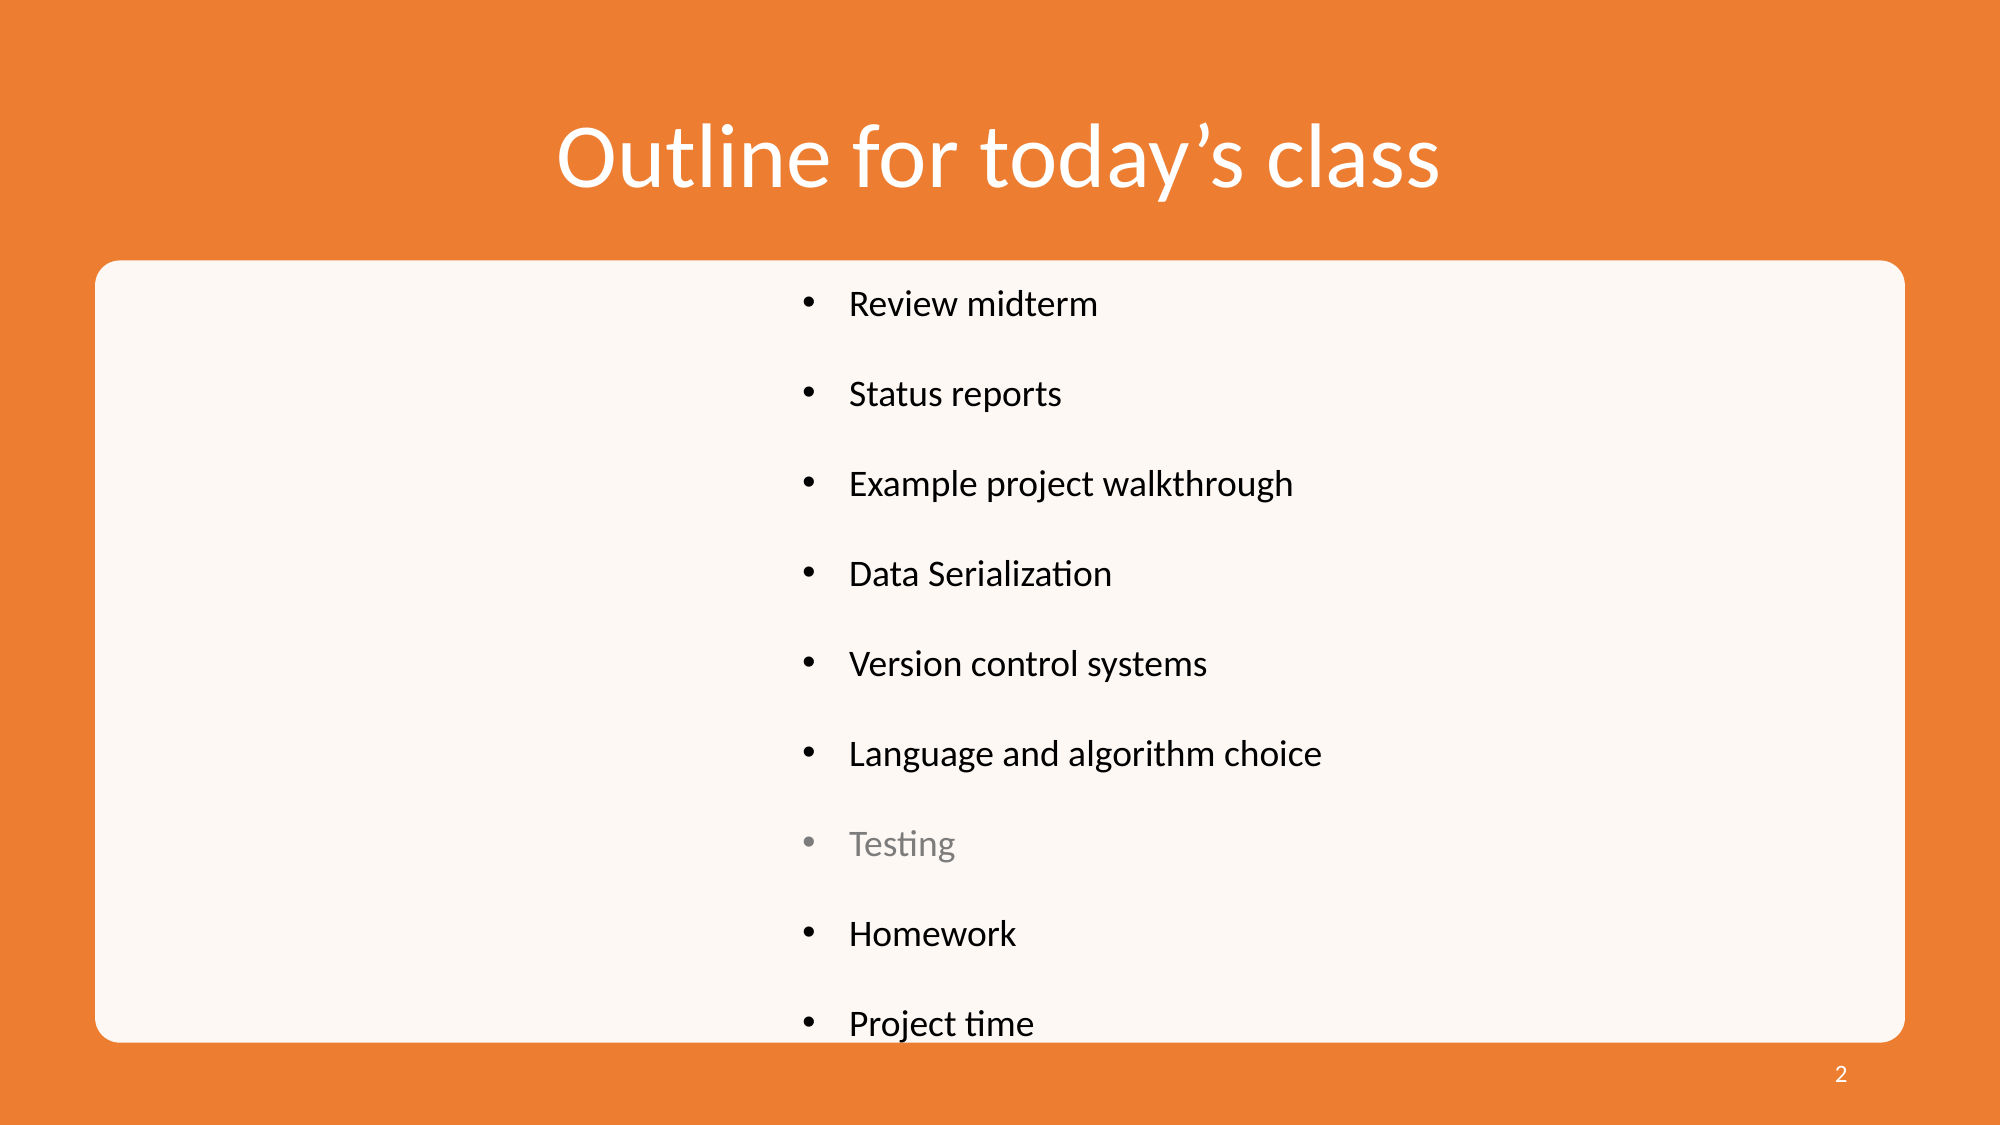

# Outline for today’s class
Review midterm
Status reports
Example project walkthrough
Data Serialization
Version control systems
Language and algorithm choice
Testing
Homework
Project time

2